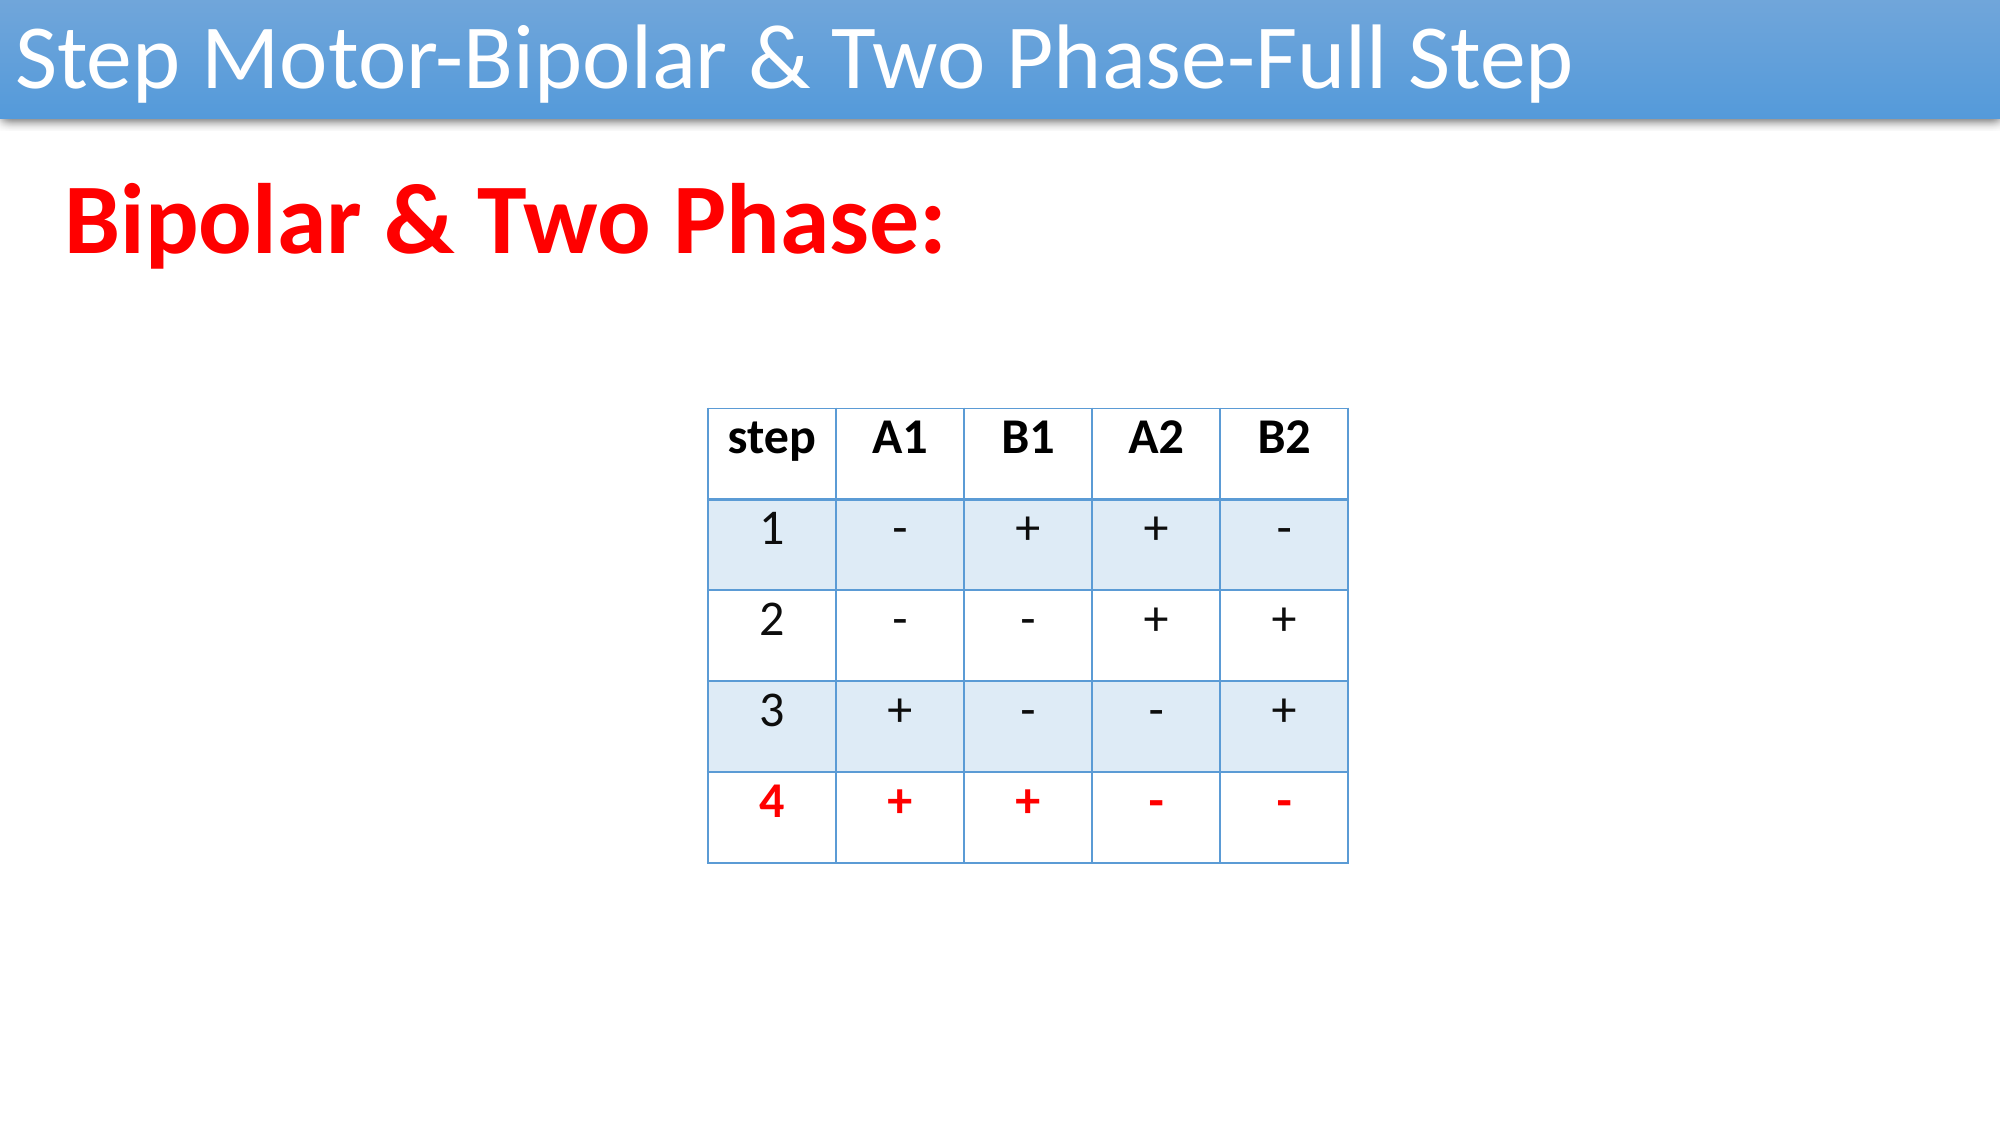

Step Motor-Bipolar & Two Phase-Full Step
Bipolar & Two Phase:
| step | A1 | B1 | A2 | B2 |
| --- | --- | --- | --- | --- |
| 1 | - | + | + | - |
| 2 | - | - | + | + |
| 3 | + | - | - | + |
| 4 | + | + | - | - |